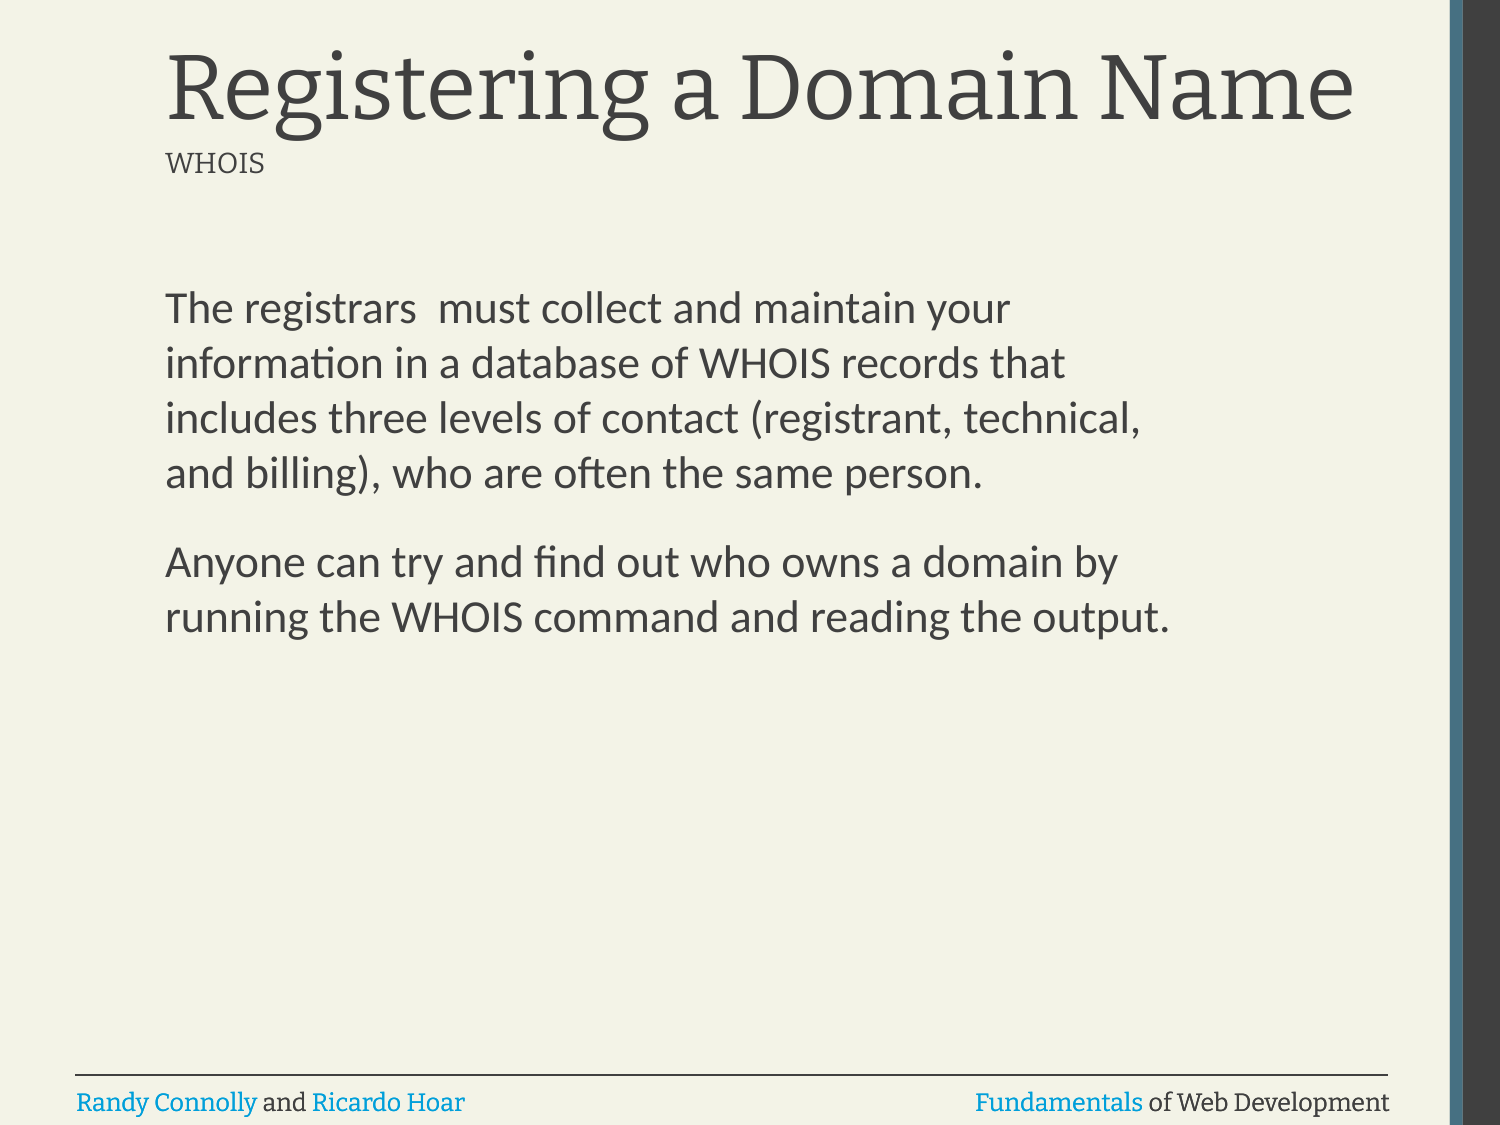

# Registering a Domain Name
WHOIS
The registrars  must collect and maintain your information in a database of WHOIS records that includes three levels of contact (registrant, technical, and billing), who are often the same person.
Anyone can try and find out who owns a domain by running the WHOIS command and reading the output.